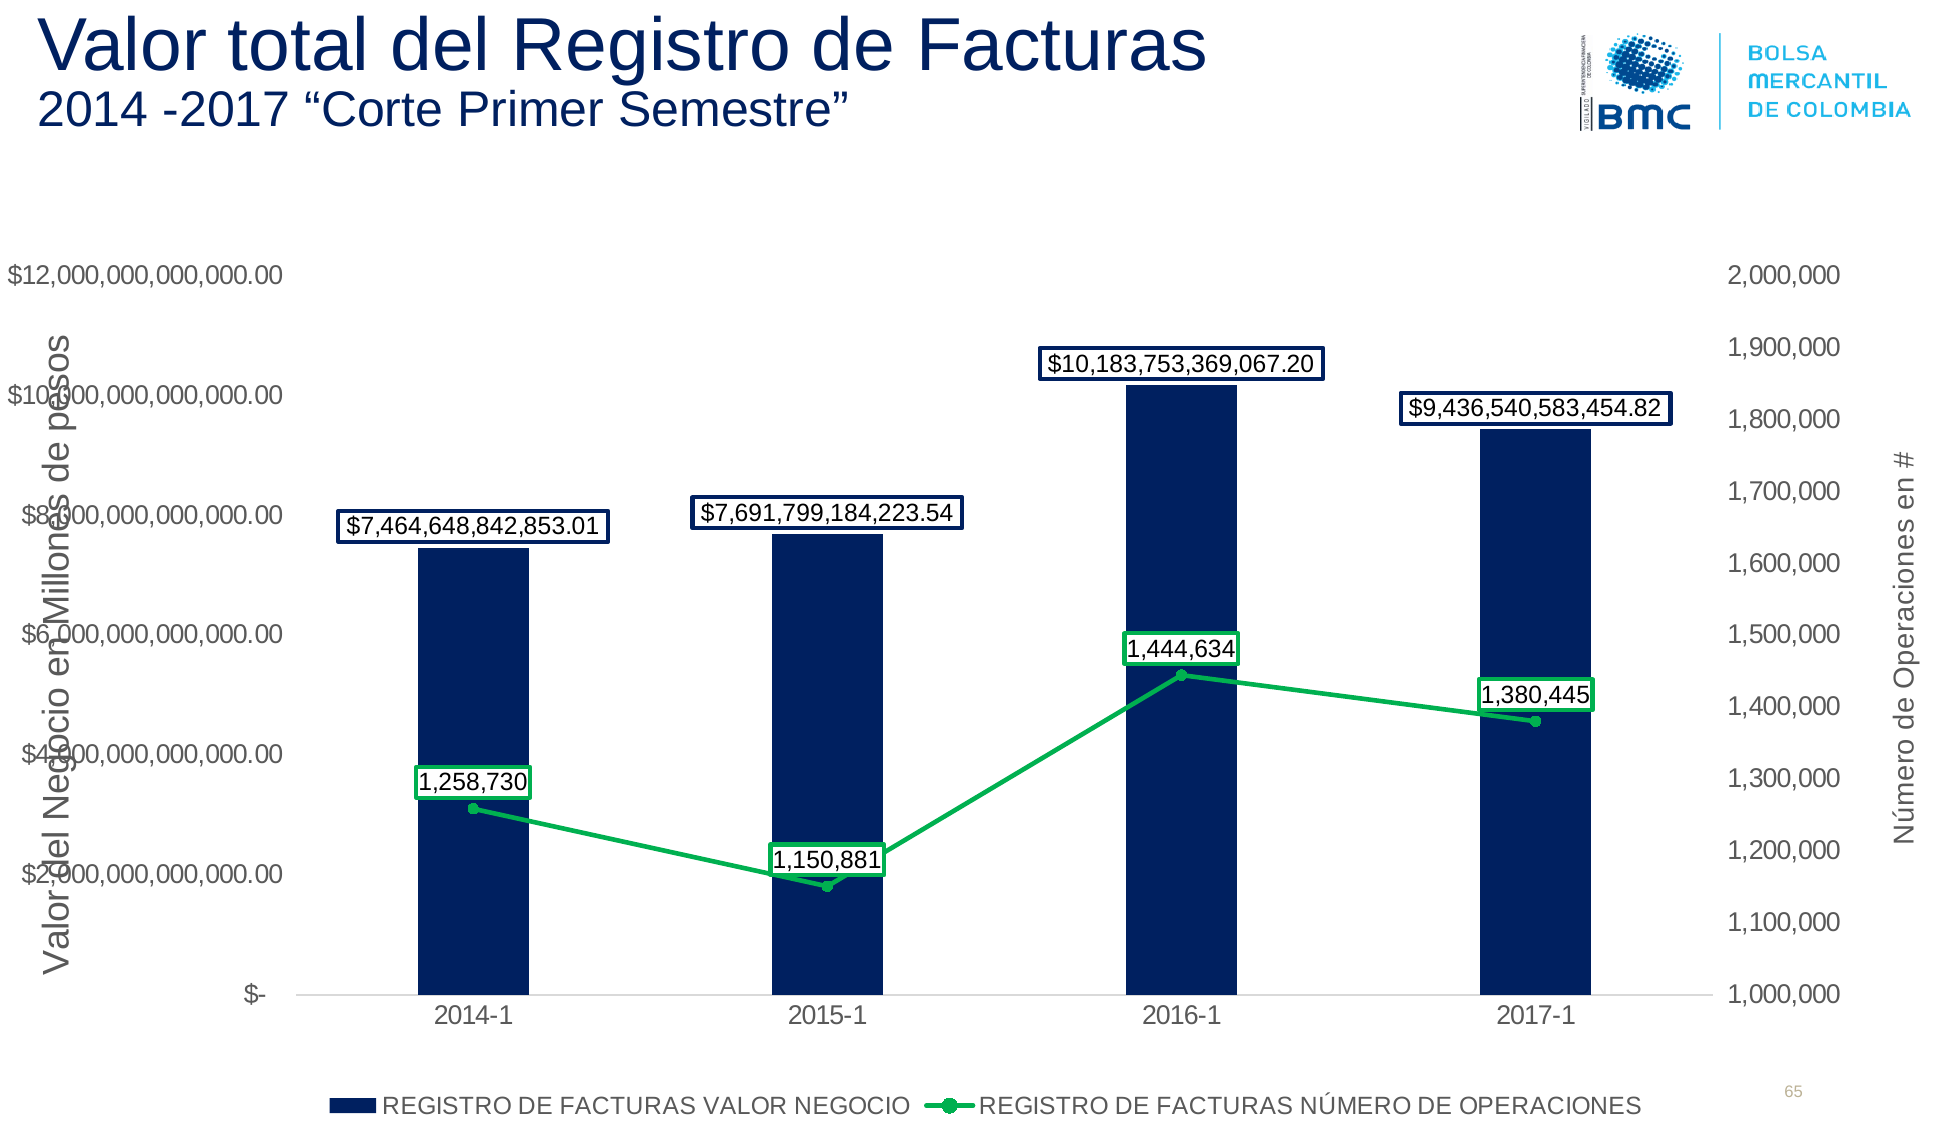

Valor total del Registro de Facturas
2014 -2017 “Corte Primer Semestre”

### Chart

| Category | REGISTRO DE FACTURAS VALOR NEGOCIO | REGISTRO DE FACTURAS NÚMERO DE OPERACIONES |
|---|---|---|
| 2014-1 | 7464648842853.011 | 1258730.0 |
| 2015-1 | 7691799184223.54 | 1150881.0 |
| 2016-1 | 10183753369067.201 | 1444634.0 |
| 2017-1 | 9436540583454.82 | 1380445.0 |